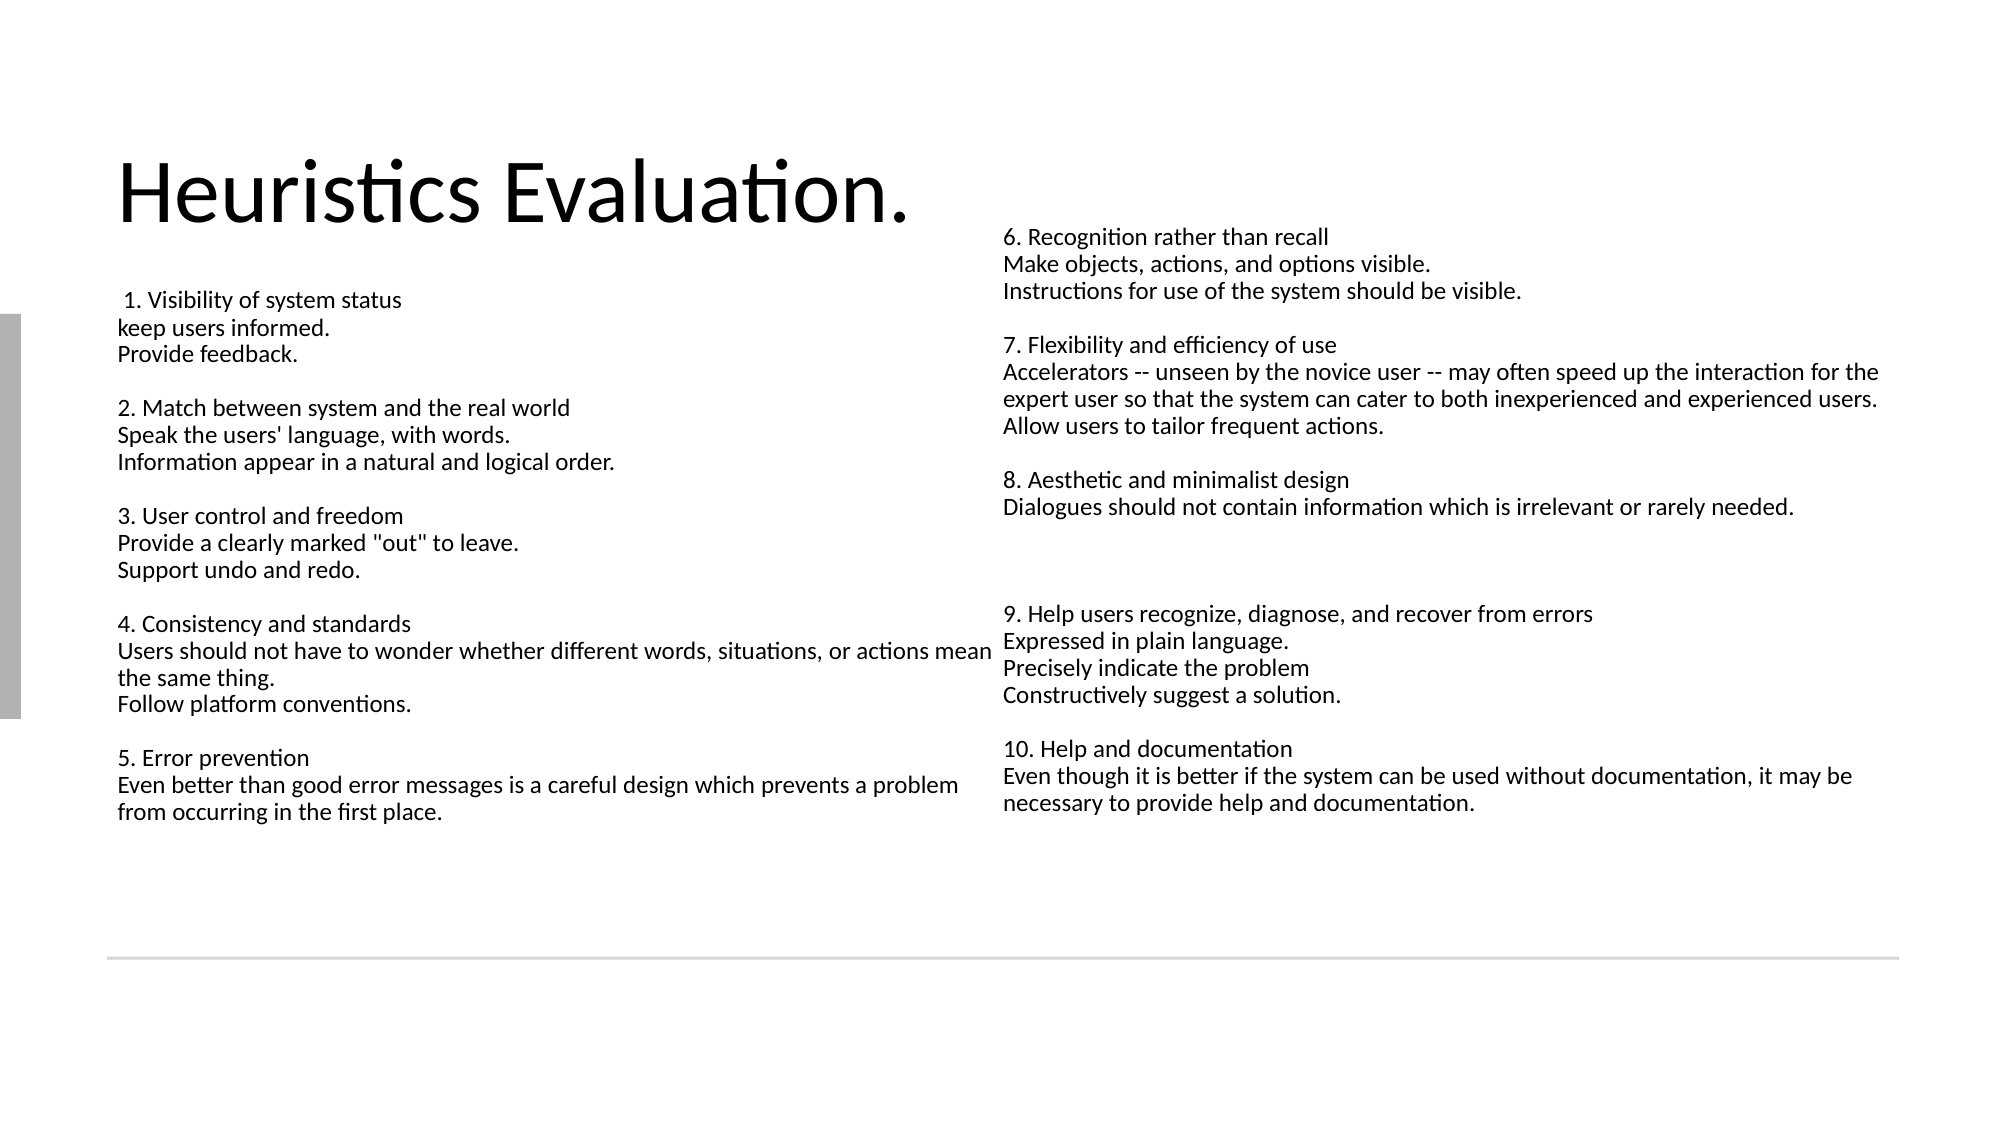

# Heuristics Evaluation.    1. Visibility of system status keep users informed. Provide feedback. 2. Match between system and the real world Speak the users' language, with words. Information appear in a natural and logical order. 3. User control and freedom Provide a clearly marked "out" to leave. Support undo and redo. 4. Consistency and standards Users should not have to wonder whether different words, situations, or actions mean the same thing. Follow platform conventions. 5. Error prevention Even better than good error messages is a careful design which prevents a problem from occurring in the first place. 6. Recognition rather than recall Make objects, actions, and options visible. Instructions for use of the system should be visible. 7. Flexibility and efficiency of use Accelerators -- unseen by the novice user -- may often speed up the interaction for the expert user so that the system can cater to both inexperienced and experienced users. Allow users to tailor frequent actions.   8. Aesthetic and minimalist design Dialogues should not contain information which is irrelevant or rarely needed.     9. Help users recognize, diagnose, and recover from errors Expressed in plain language. Precisely indicate the problem Constructively suggest a solution.   10. Help and documentation Even though it is better if the system can be used without documentation, it may be necessary to provide help and documentation.